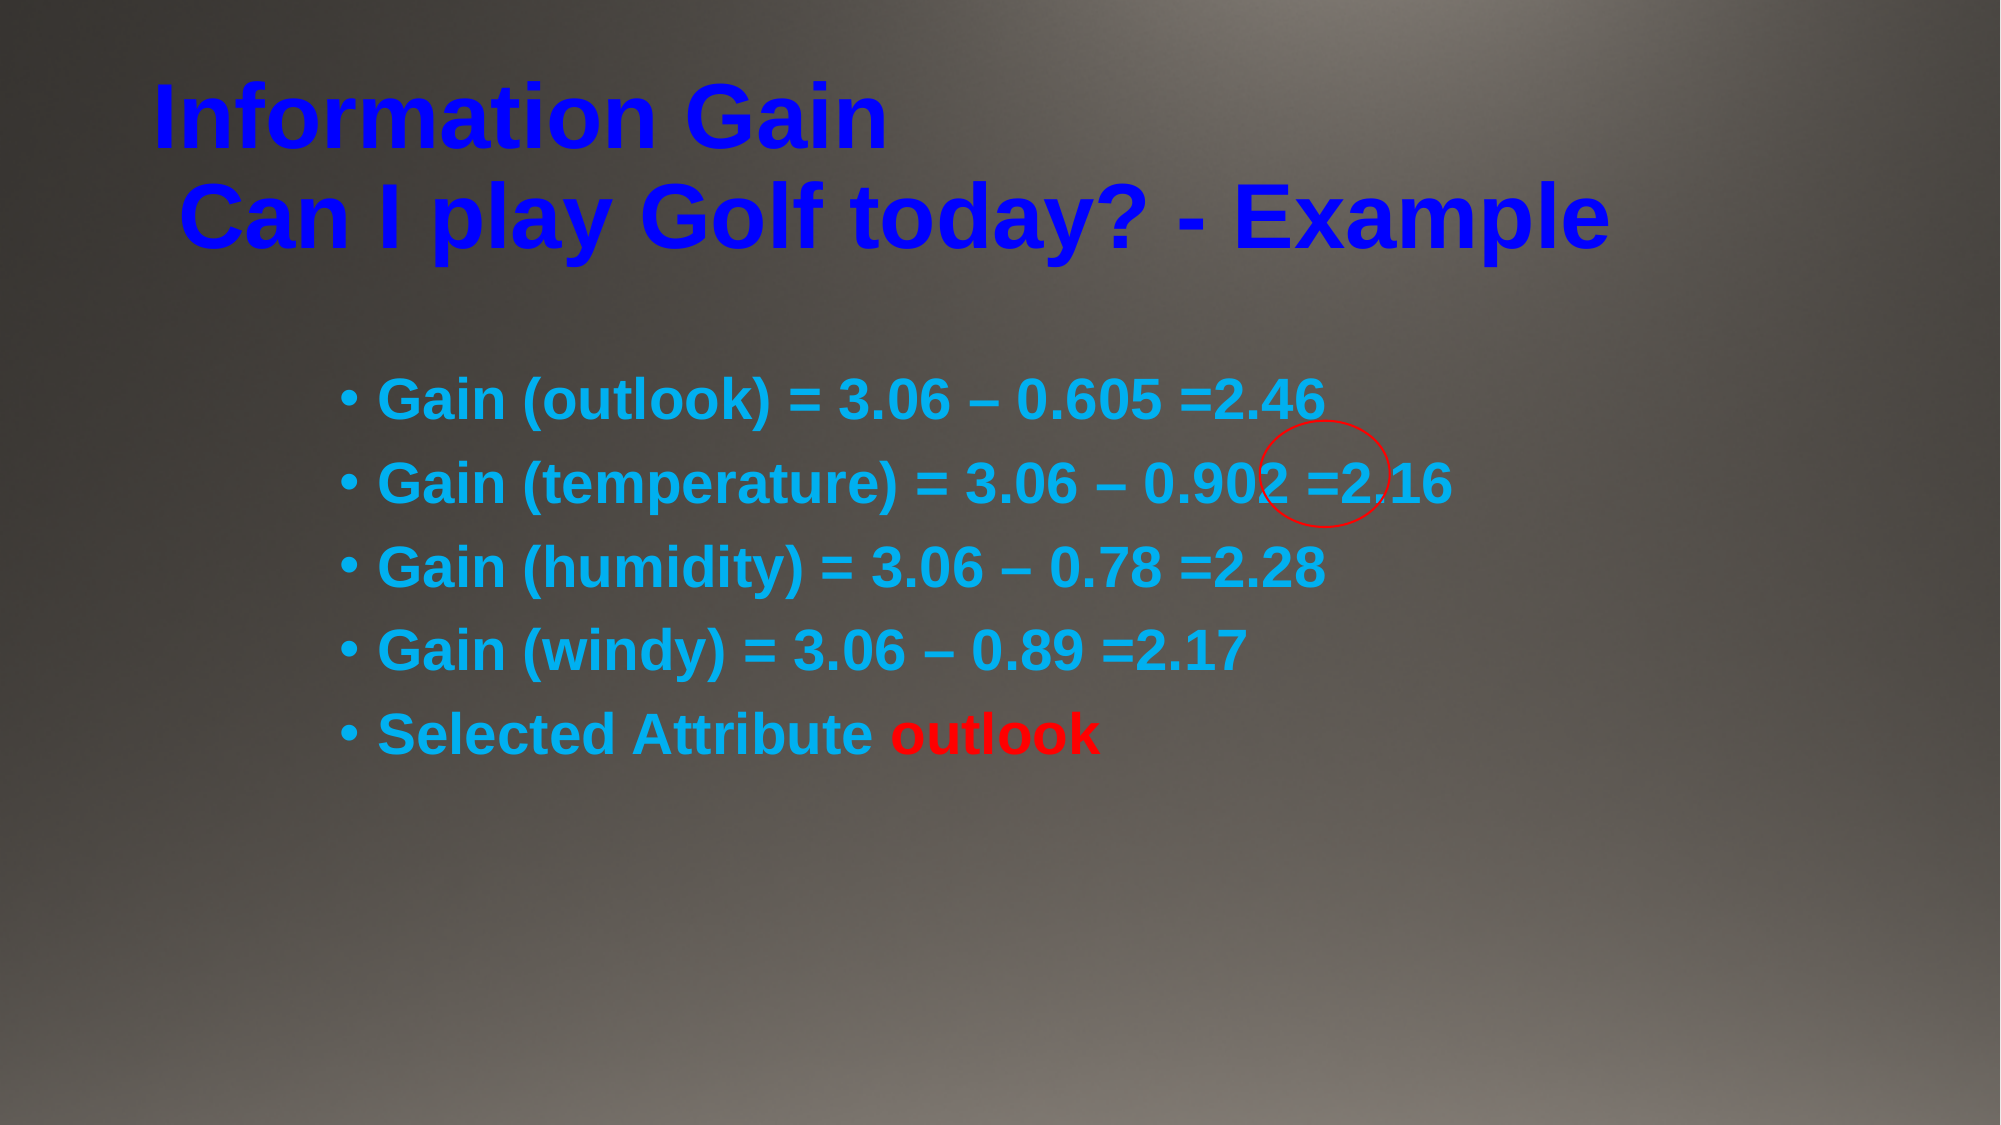

# Information Gain Can I play Golf today? - Example
Gain (outlook) = 3.06 – 0.605 =2.46
Gain (temperature) = 3.06 – 0.902 =2.16
Gain (humidity) = 3.06 – 0.78 =2.28
Gain (windy) = 3.06 – 0.89 =2.17
Selected Attribute outlook